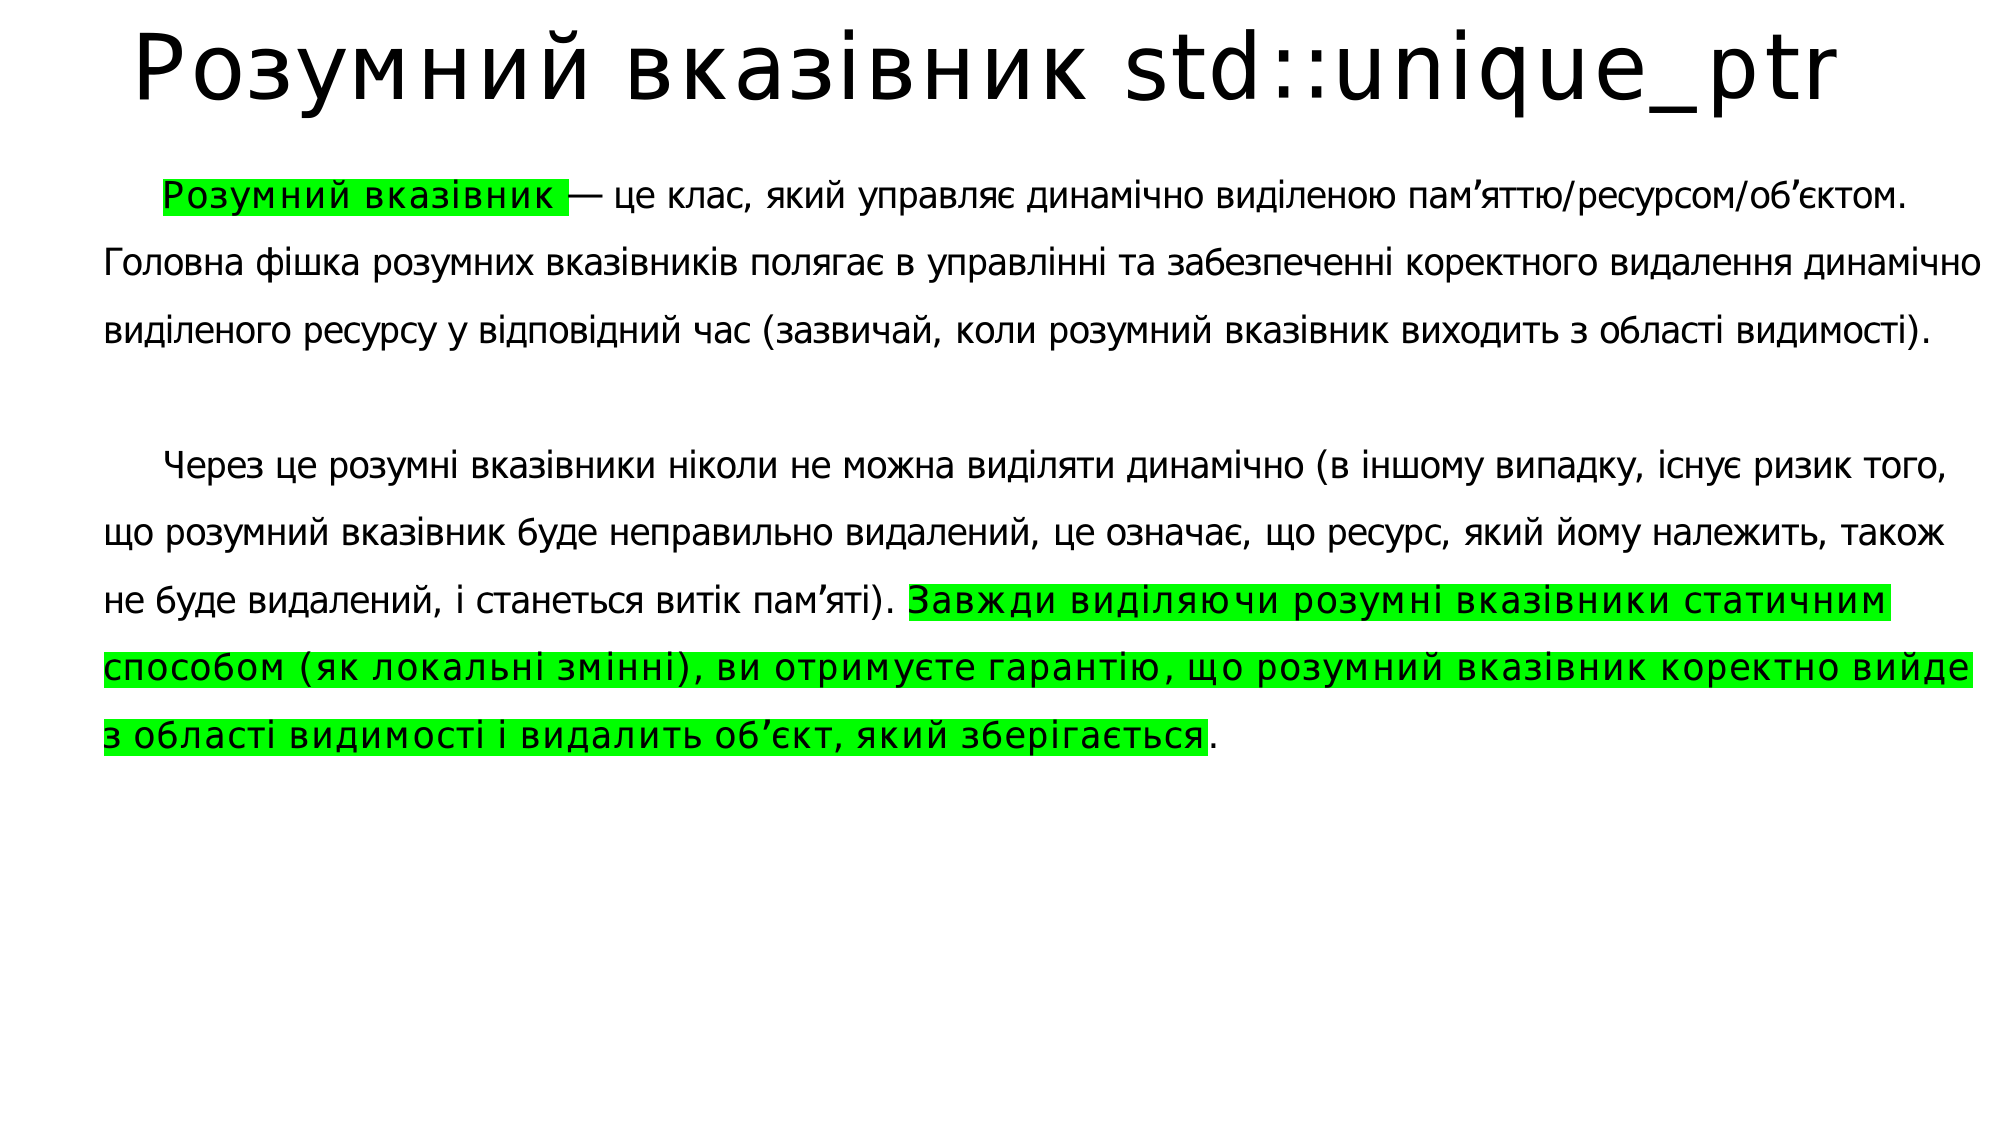

# Розумний вказівник std::unique_ptr
Розумний вказівник — це клас, який управляє динамічно виділеною пам’яттю/ресурсом/об’єктом. Головна фішка розумних вказівників полягає в управлінні та забезпеченні коректного видалення динамічно виділеного ресурсу у відповідний час (зазвичай, коли розумний вказівник виходить з області видимості).

Через це розумні вказівники ніколи не можна виділяти динамічно (в іншому випадку, існує ризик того, що розумний вказівник буде неправильно видалений, це означає, що ресурс, який йому належить, також не буде видалений, і станеться витік пам’яті). Завжди виділяючи розумні вказівники статичним способом (як локальні змінні), ви отримуєте гарантію, що розумний вказівник коректно вийде з області видимості і видалить об’єкт, який зберігається.